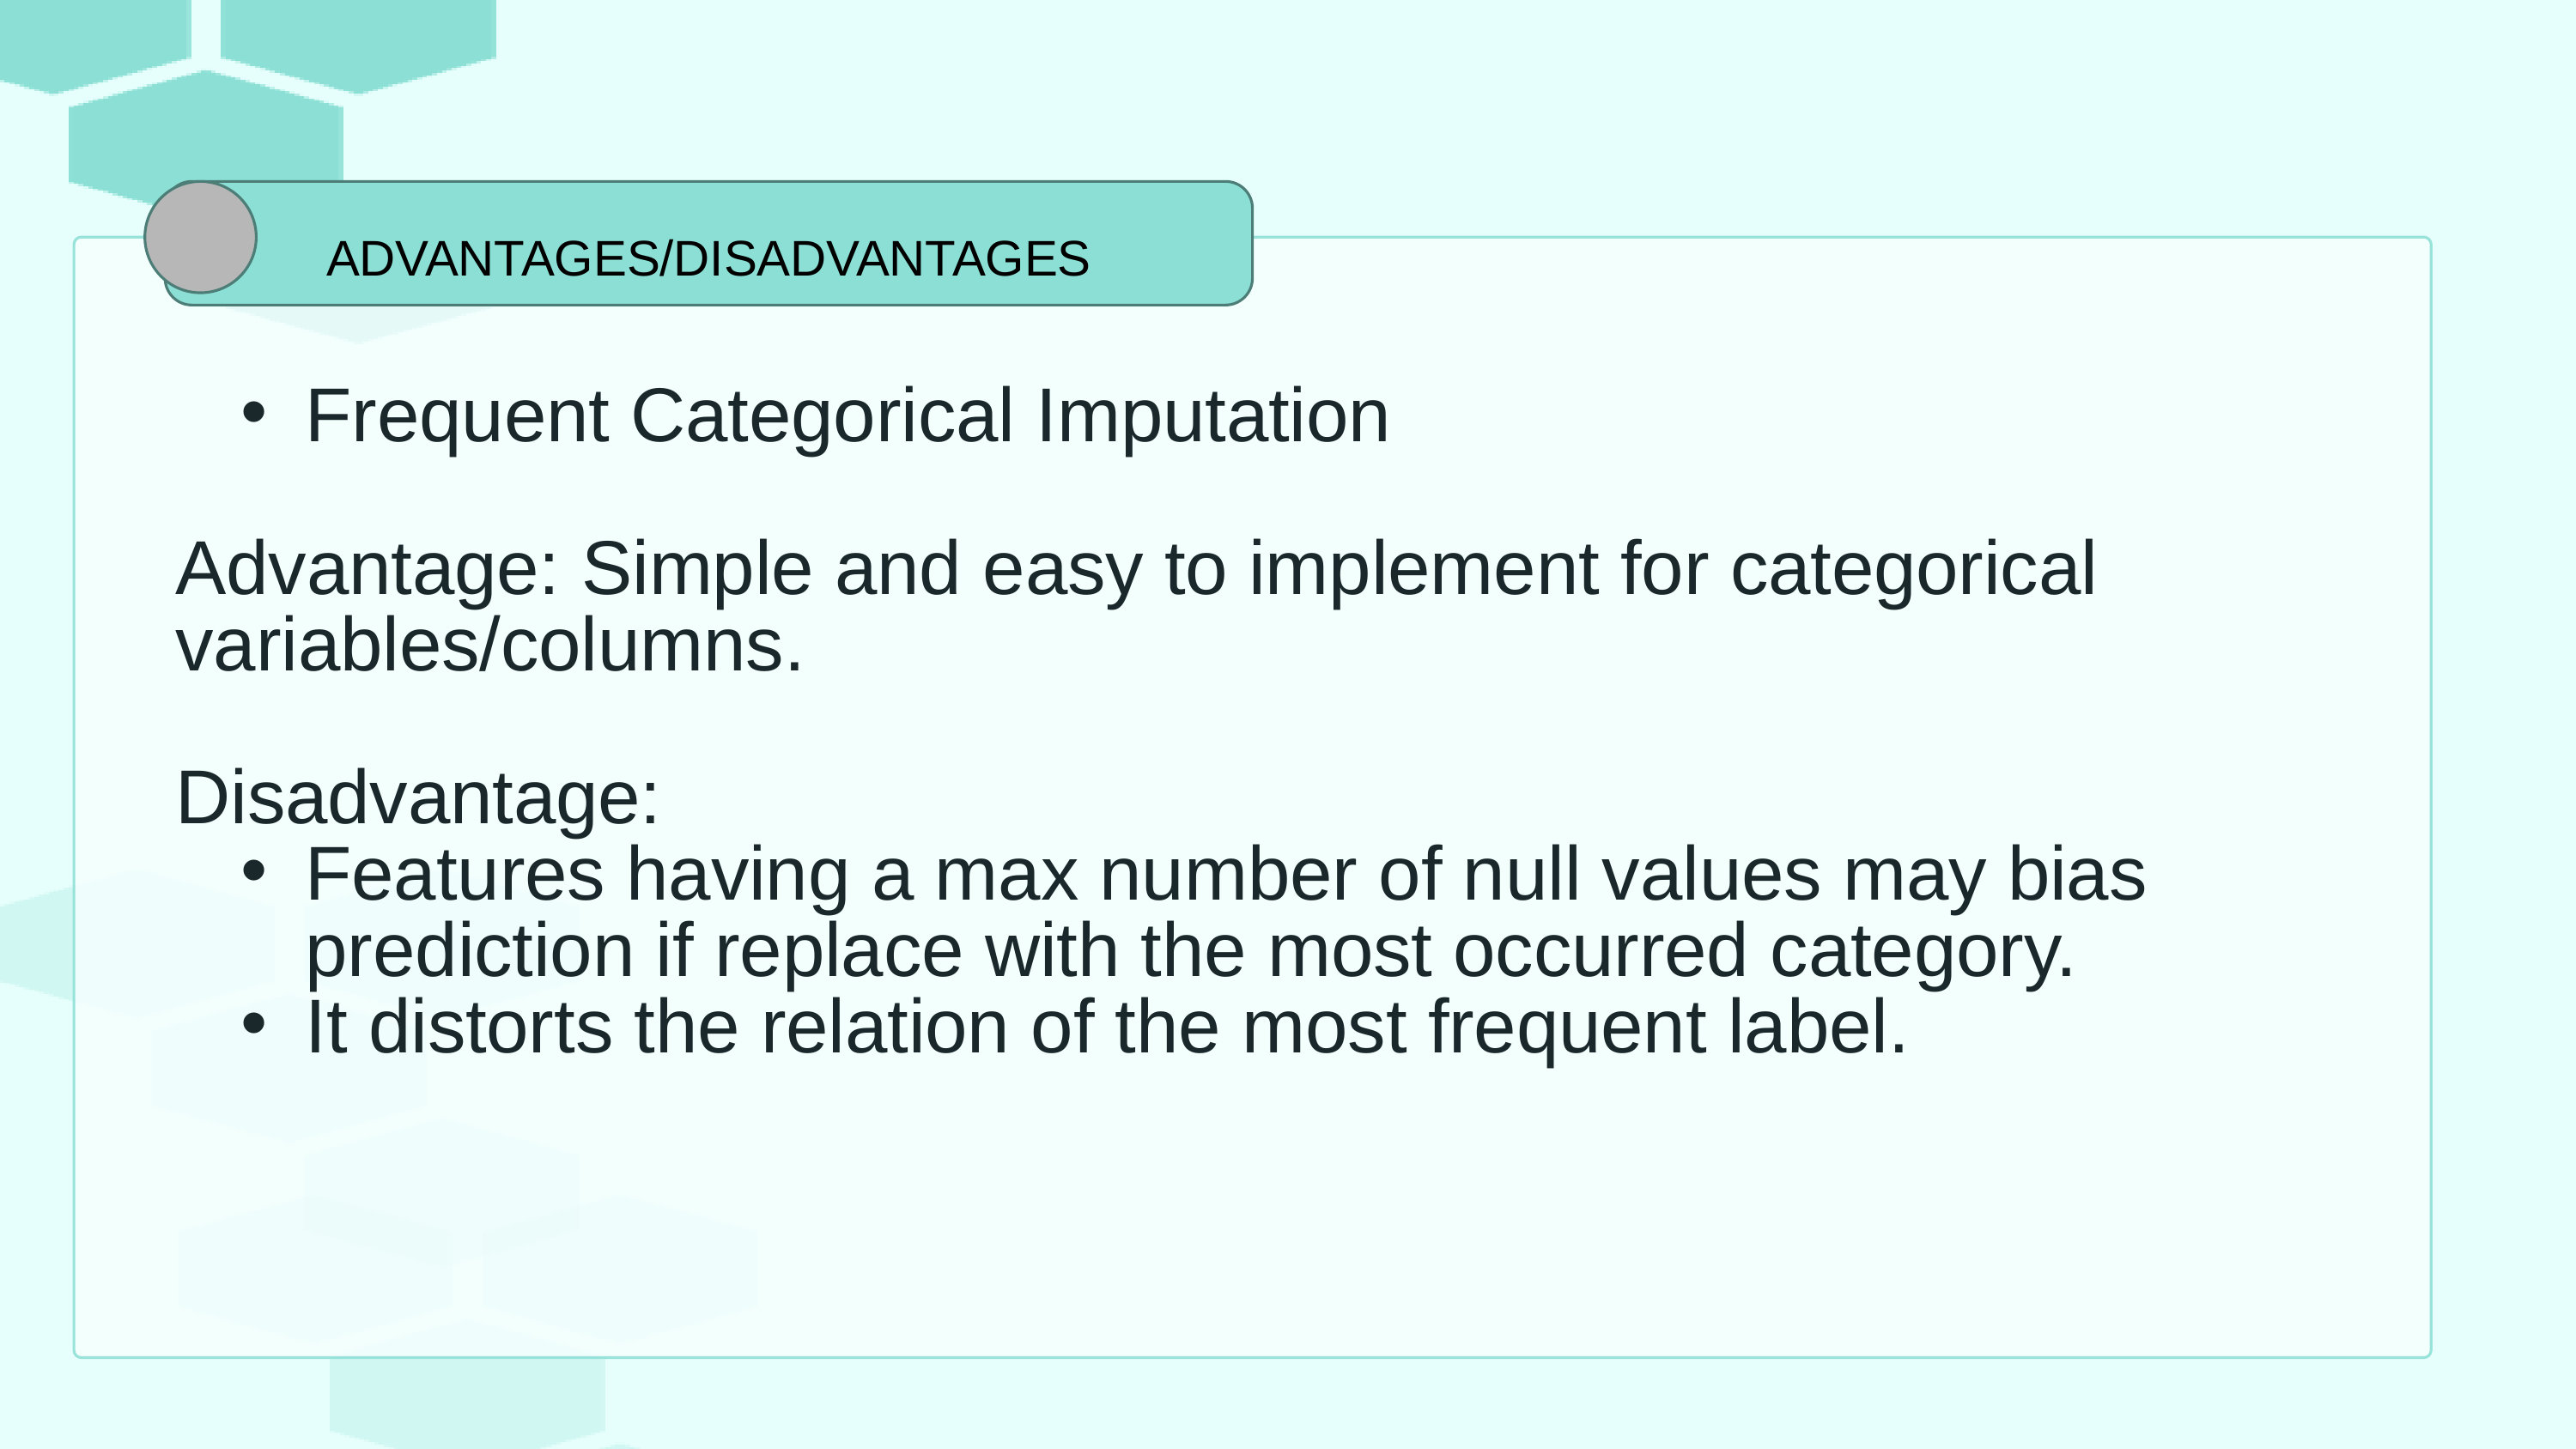

ADVANTAGES/DISADVANTAGES

Frequent Categorical Imputation

Advantage: Simple and easy to implement for categorical variables/columns.

Disadvantage:
Features having a max number of null values may bias prediction if replace with the most occurred category.
It distorts the relation of the most frequent label.